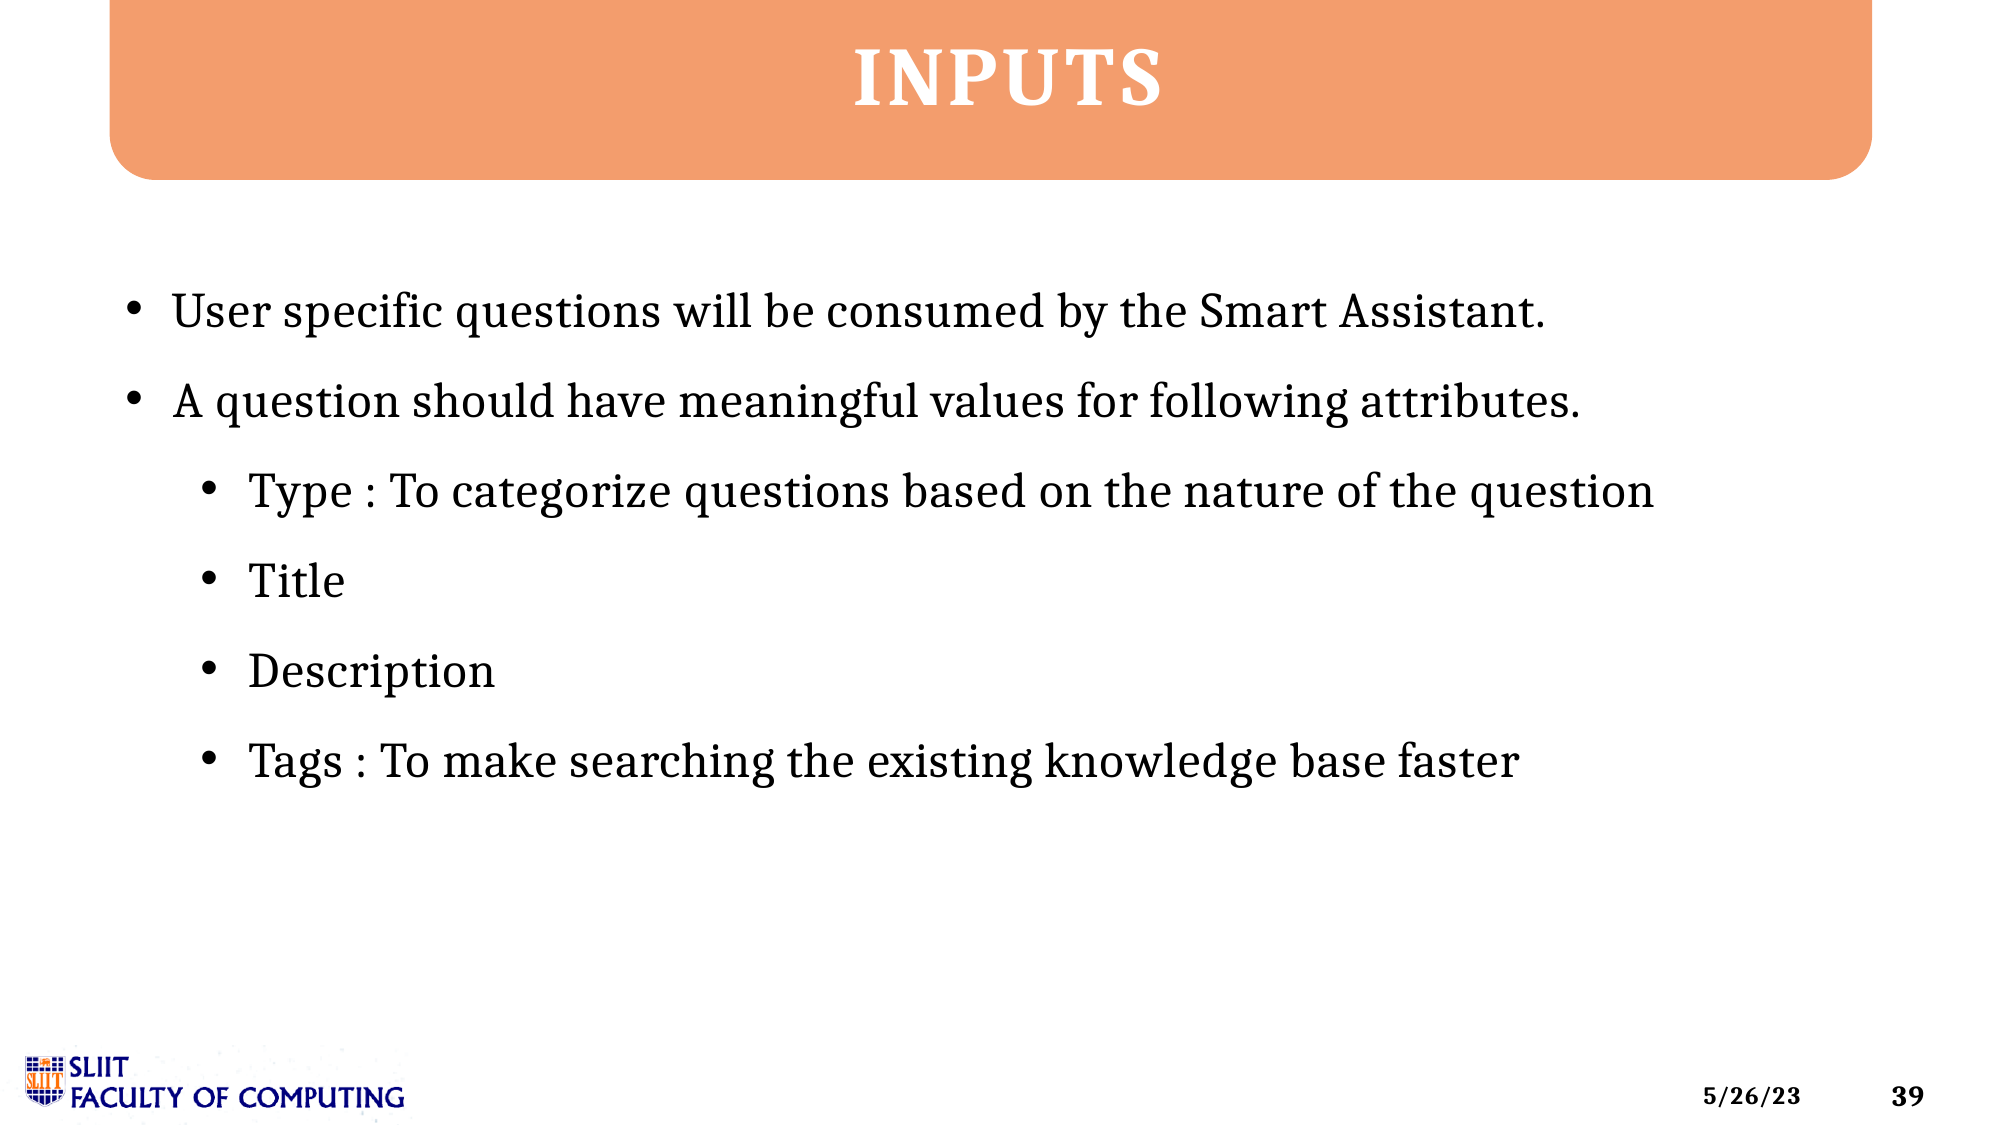

INPUTS

User specific questions will be consumed by the Smart Assistant.
A question should have meaningful values for following attributes.
Type : To categorize questions based on the nature of the question
Title
Description
Tags : To make searching the existing knowledge base faster